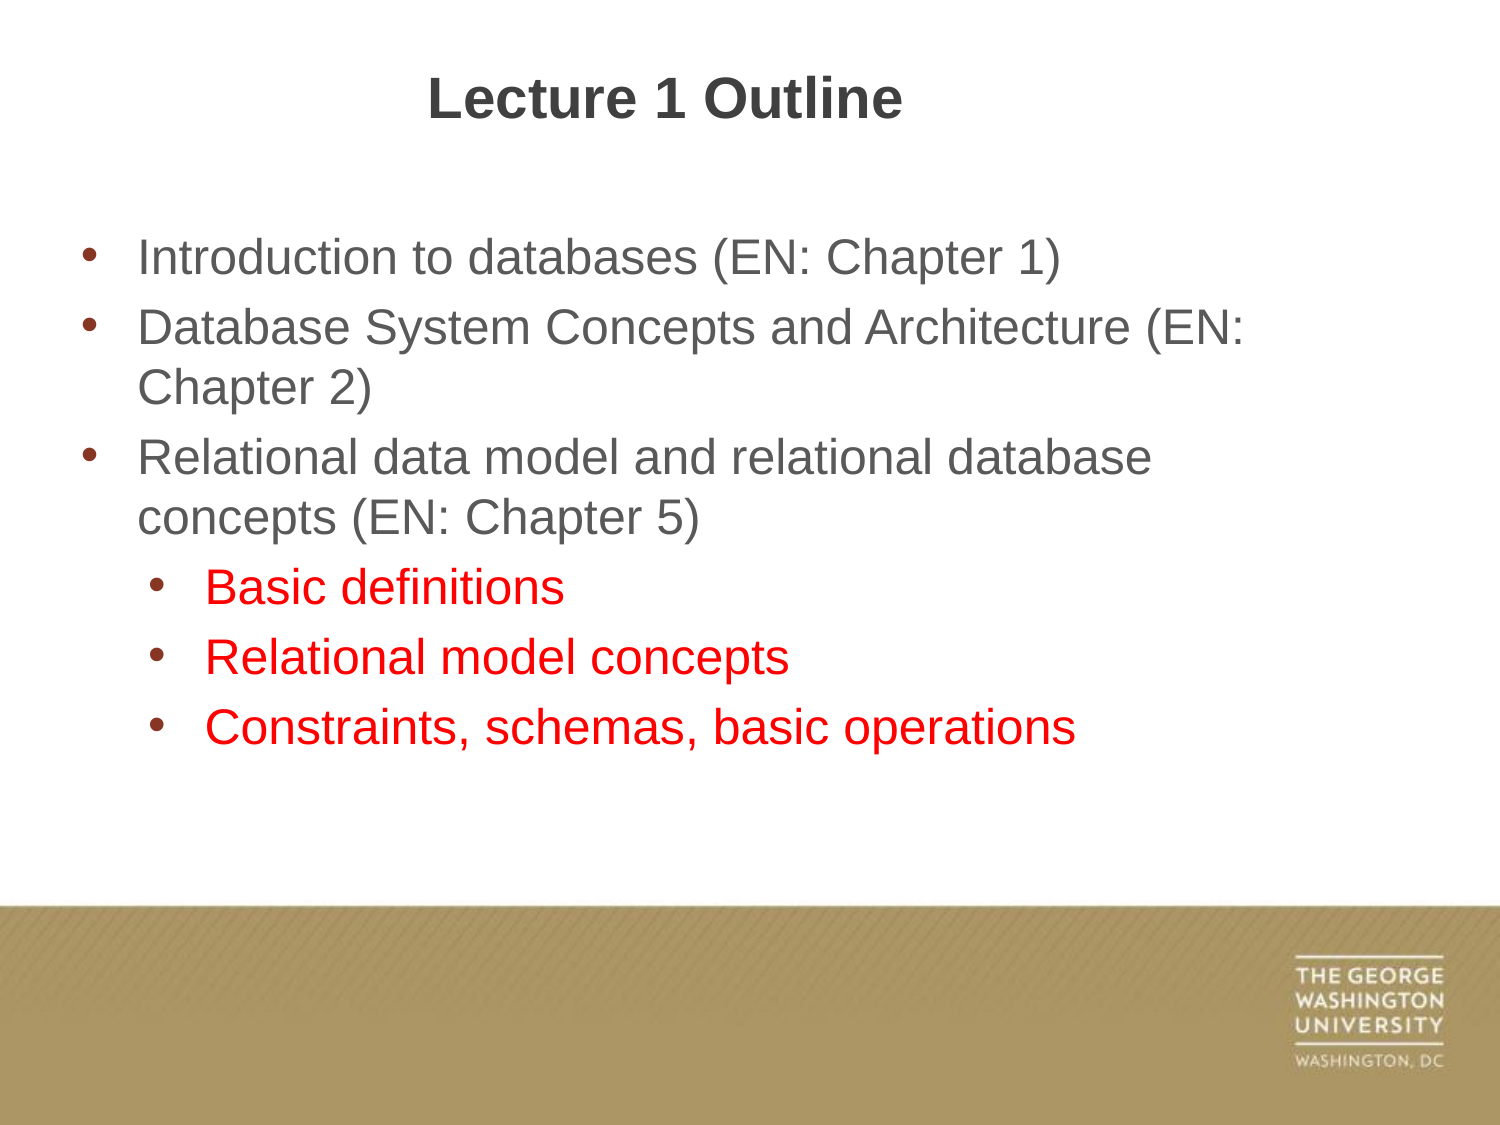

# Lecture 1 Outline
Introduction to databases (EN: Chapter 1)
Database System Concepts and Architecture (EN: Chapter 2)
Relational data model and relational database concepts (EN: Chapter 5)
Basic definitions
Relational model concepts
Constraints, schemas, basic operations